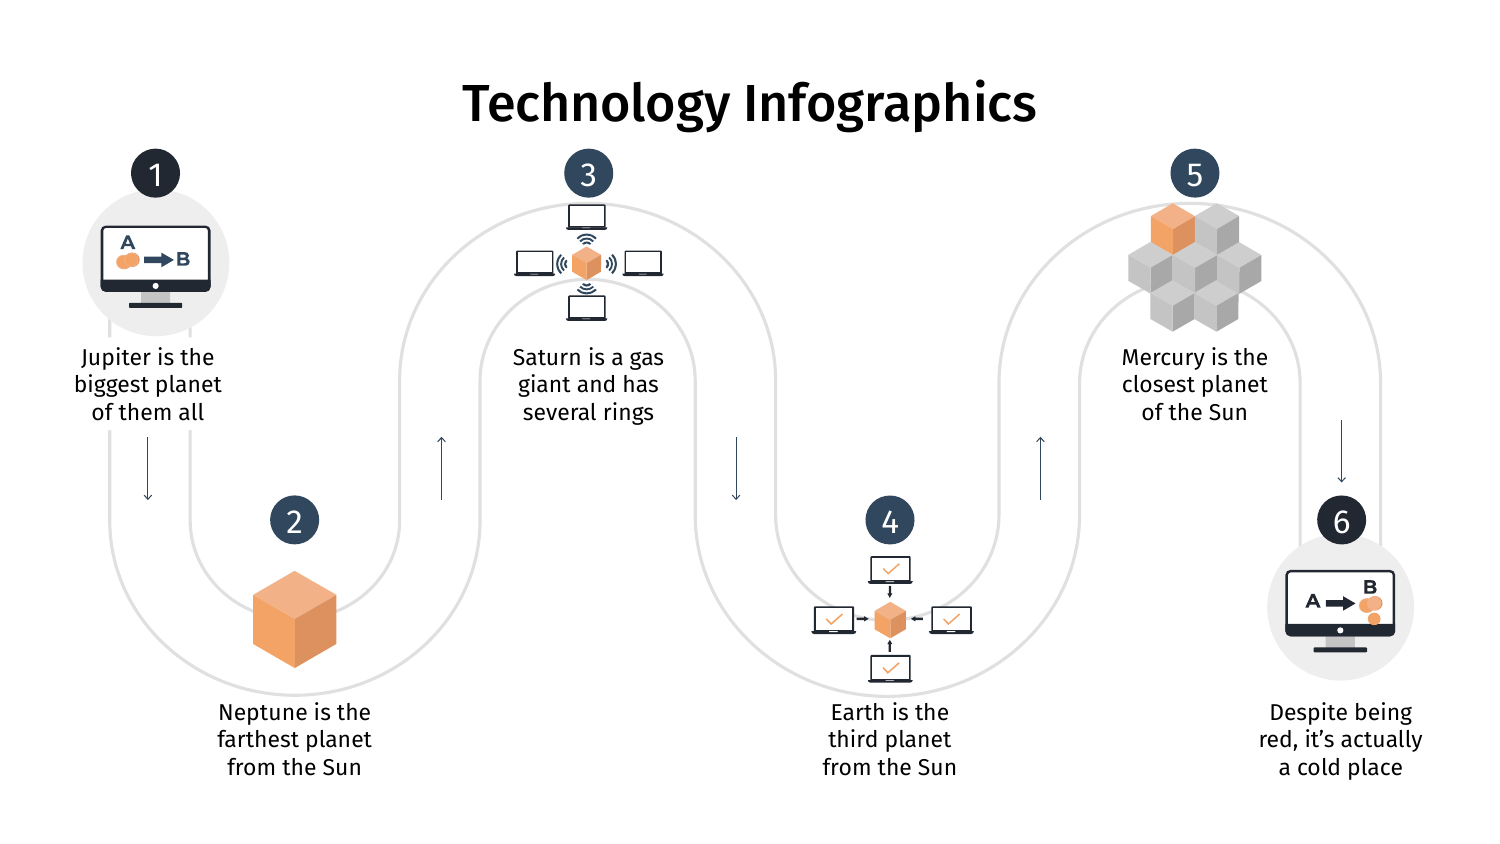

Technology Infographics
1
3
5

Jupiter is the biggest planet of them all
Saturn is a gas giant and has several rings
Mercury is the closest planet of the Sun

2
4
6

Neptune is the farthest planet from the Sun
Earth is the third planet from the Sun
Despite being red, it’s actually a cold place